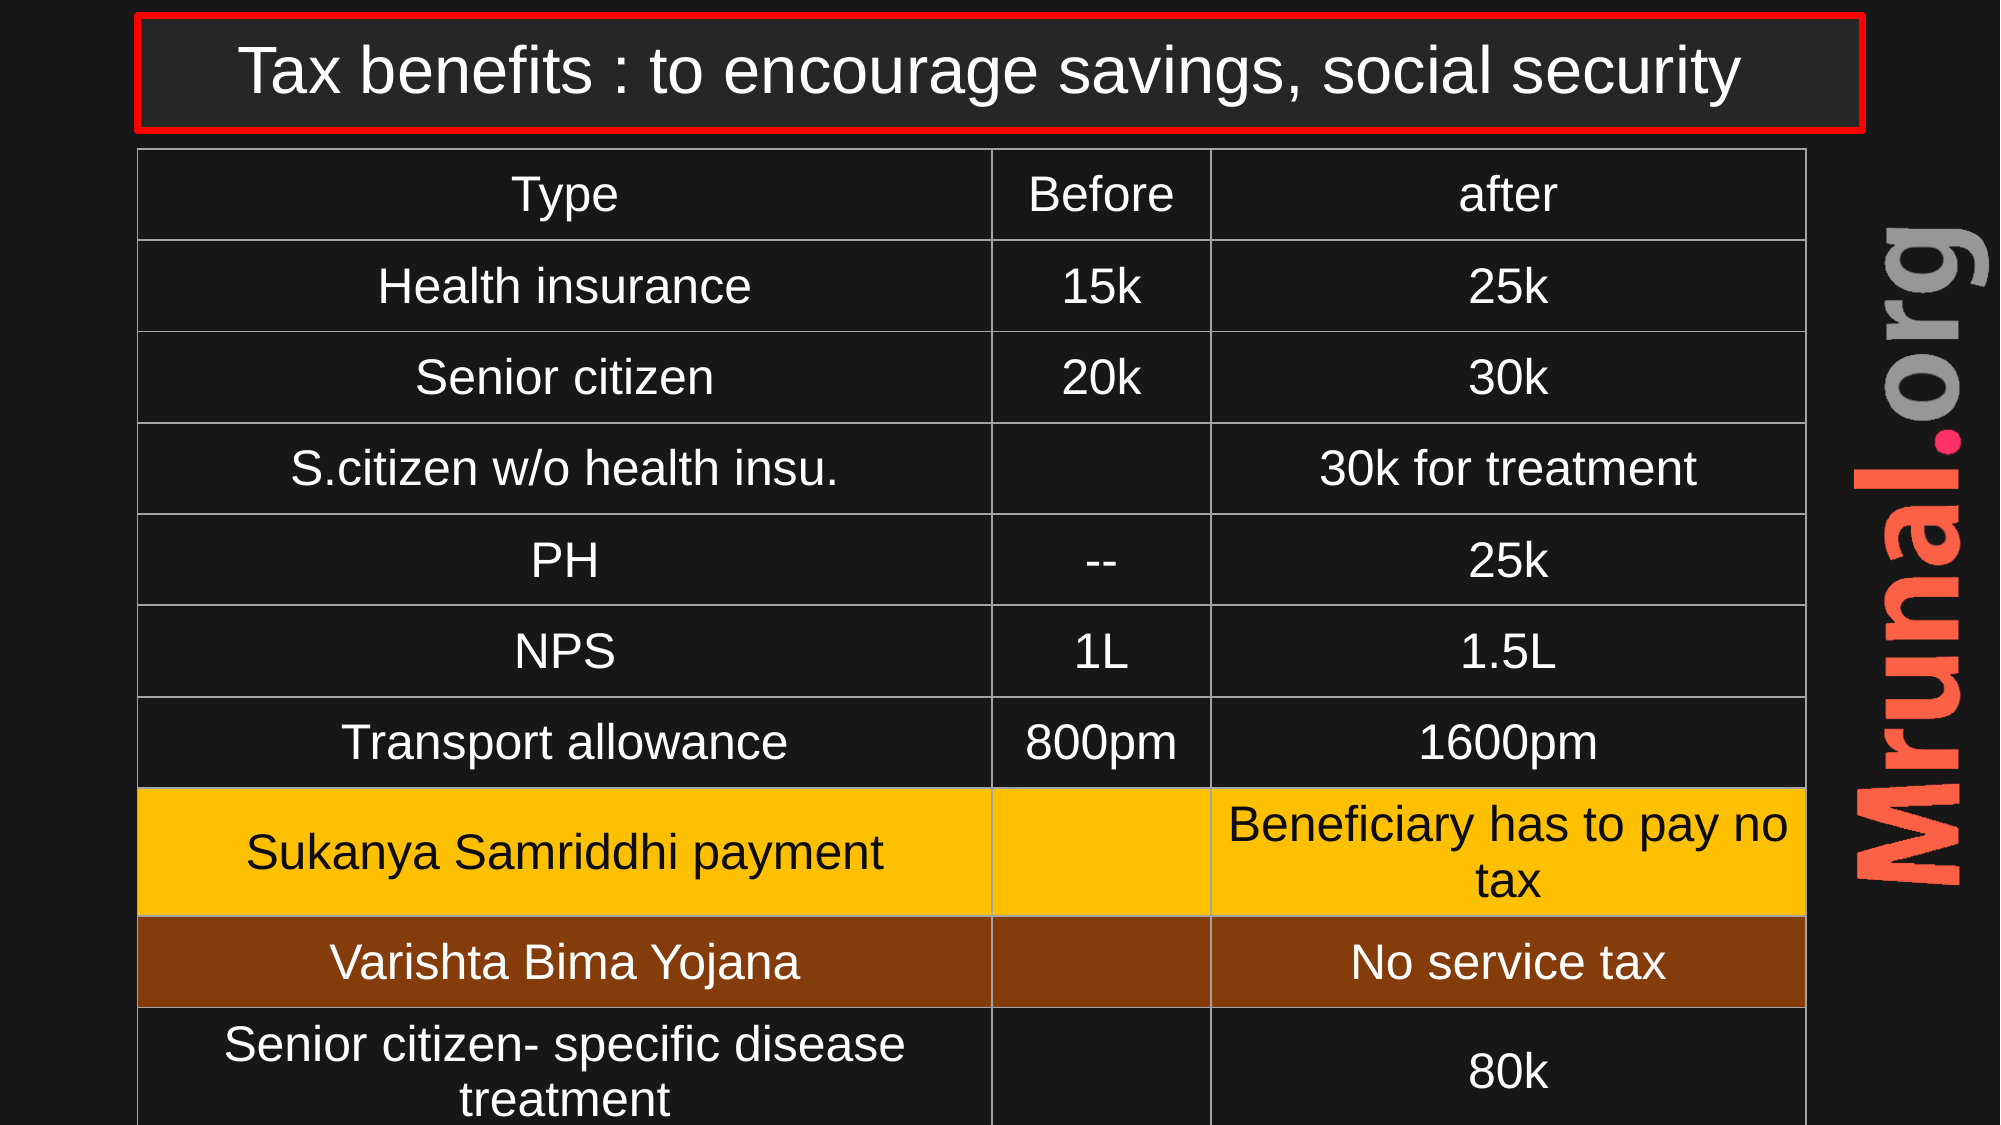

# Tax benefits : to encourage savings, social security
| Type | Before | after |
| --- | --- | --- |
| Health insurance | 15k | 25k |
| Senior citizen | 20k | 30k |
| S.citizen w/o health insu. |  | 30k for treatment |
| PH | -- | 25k |
| NPS | 1L | 1.5L |
| Transport allowance | 800pm | 1600pm |
| Sukanya Samriddhi payment |  | Beneficiary has to pay no tax |
| Varishta Bima Yojana |  | No service tax |
| Senior citizen- specific disease treatment |  | 80k |